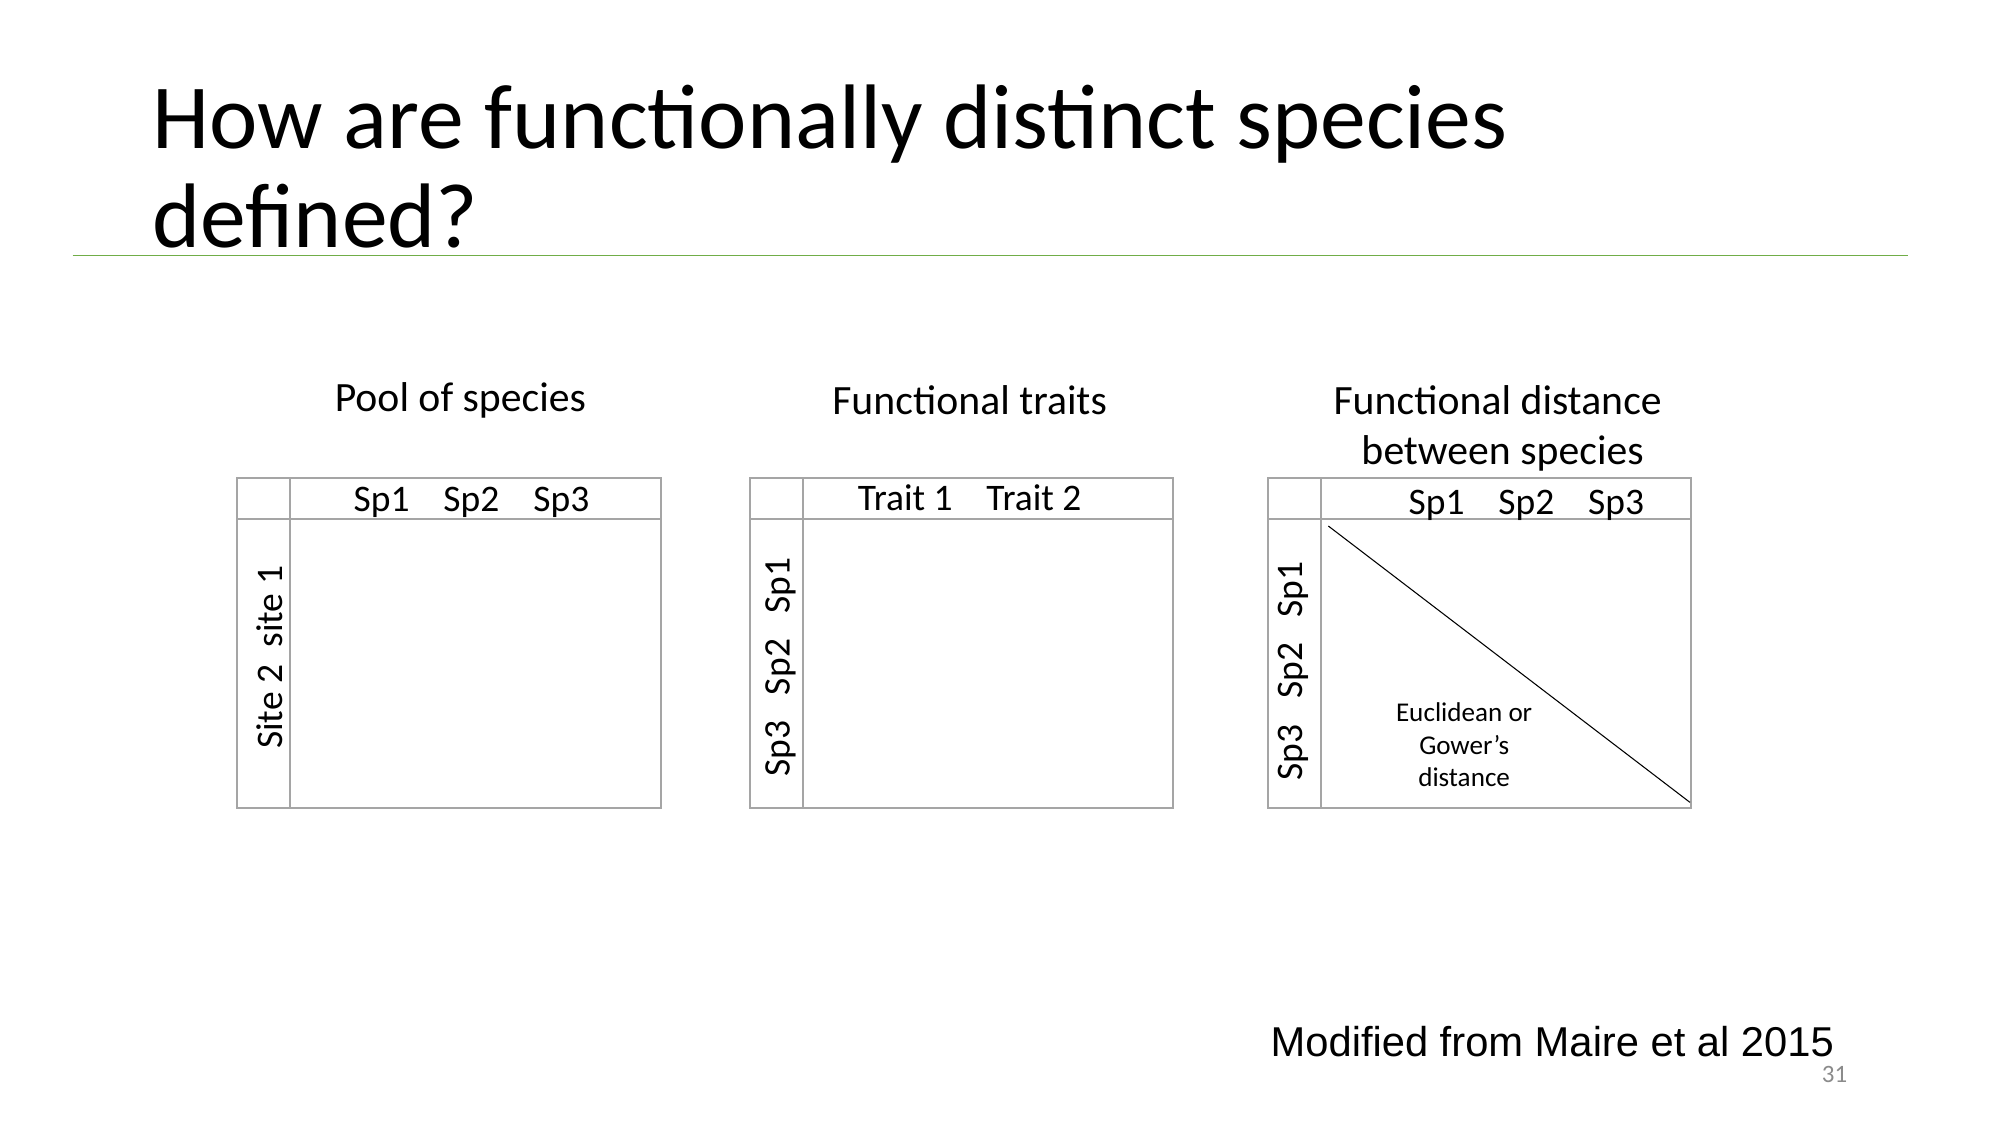

# How are functionally distinct species defined?
Pool of species
Functional traits
Functional distance
between species
Trait 1    Trait 2
Sp1    Sp2    Sp3
Sp1    Sp2    Sp3

Site 2  site 1
Sp3   Sp2   Sp1
Sp3   Sp2   Sp1
Euclidean or Gower’s
distance
Modified from Maire et al 2015
31